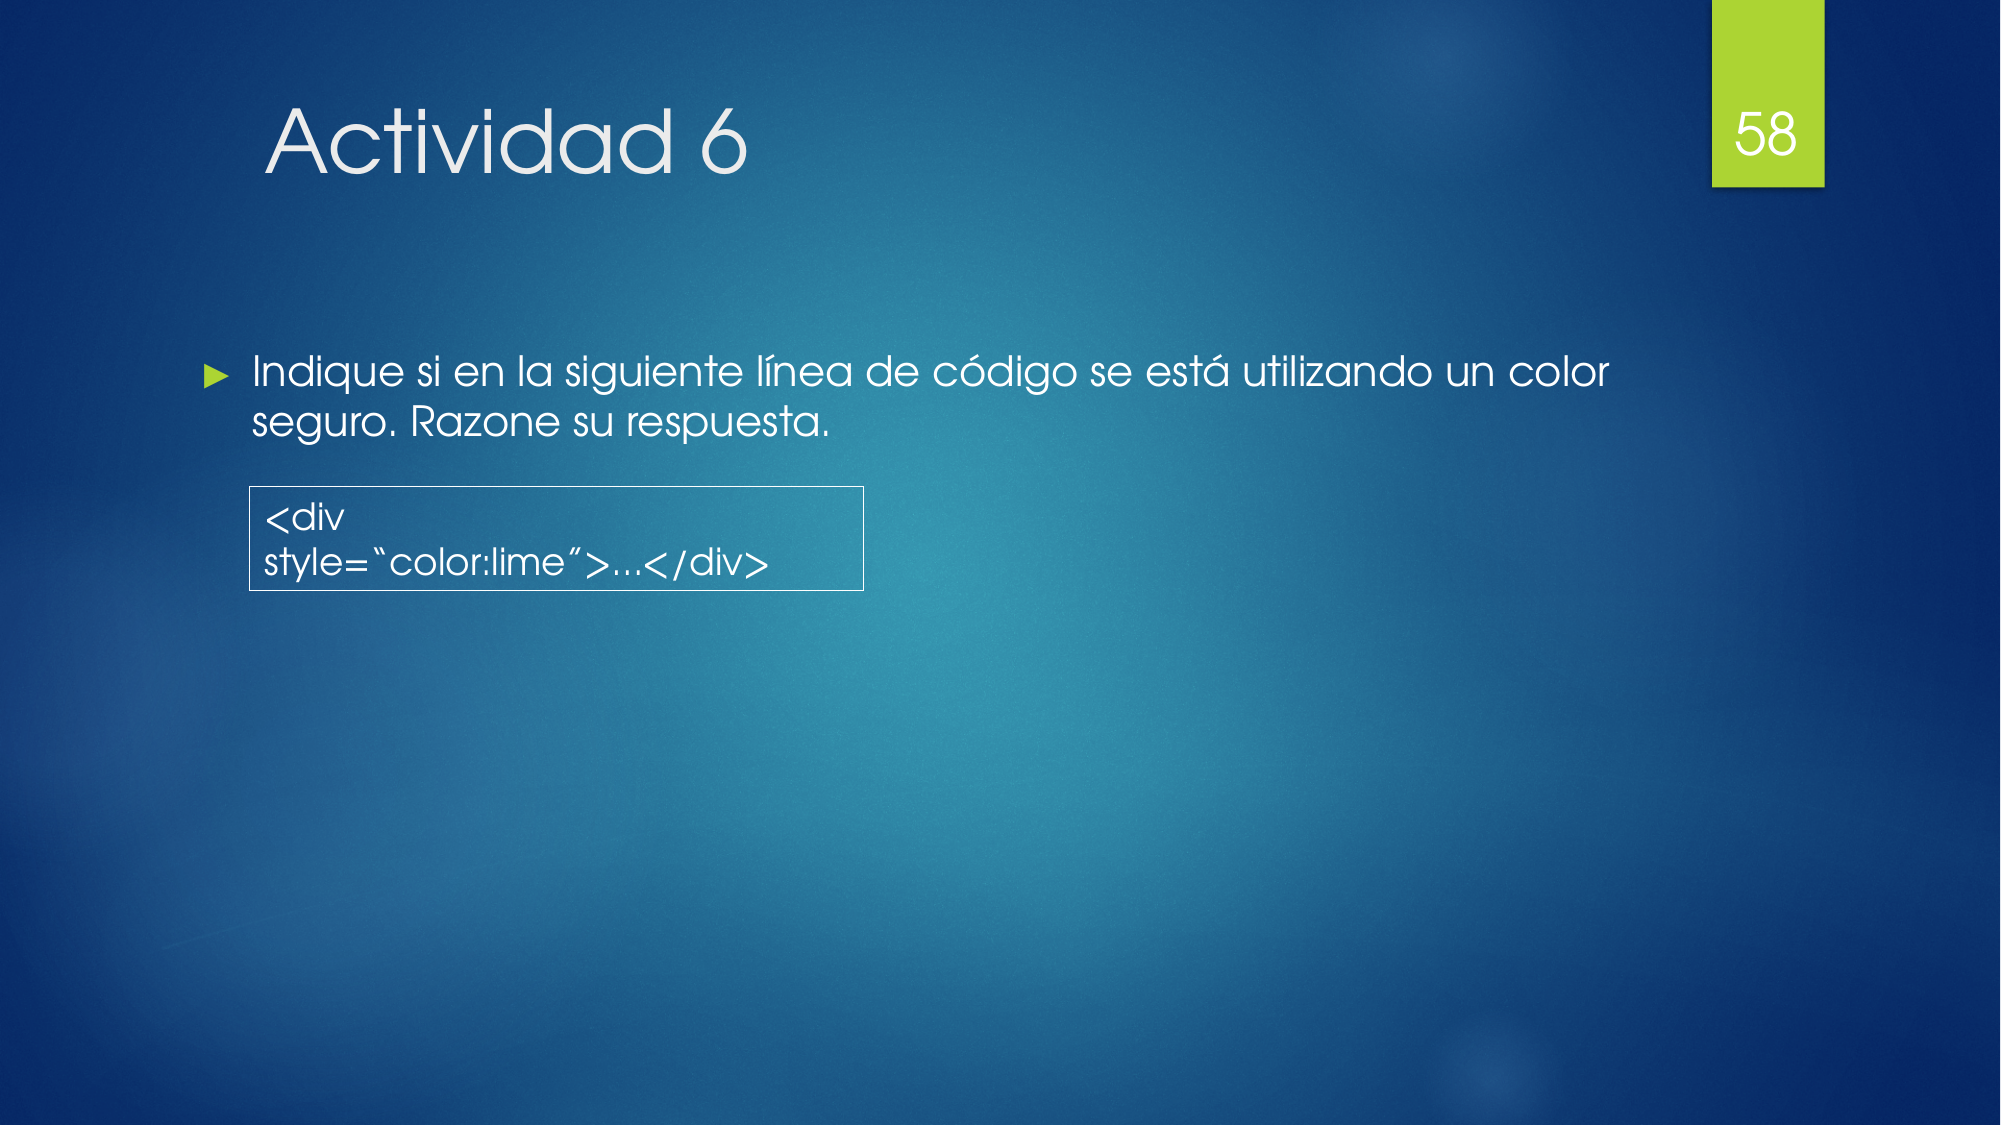

58
# Actividad 6
Indique si en la siguiente línea de código se está utilizando un color seguro. Razone su respuesta.

<div style=“color:lime”>…</div>